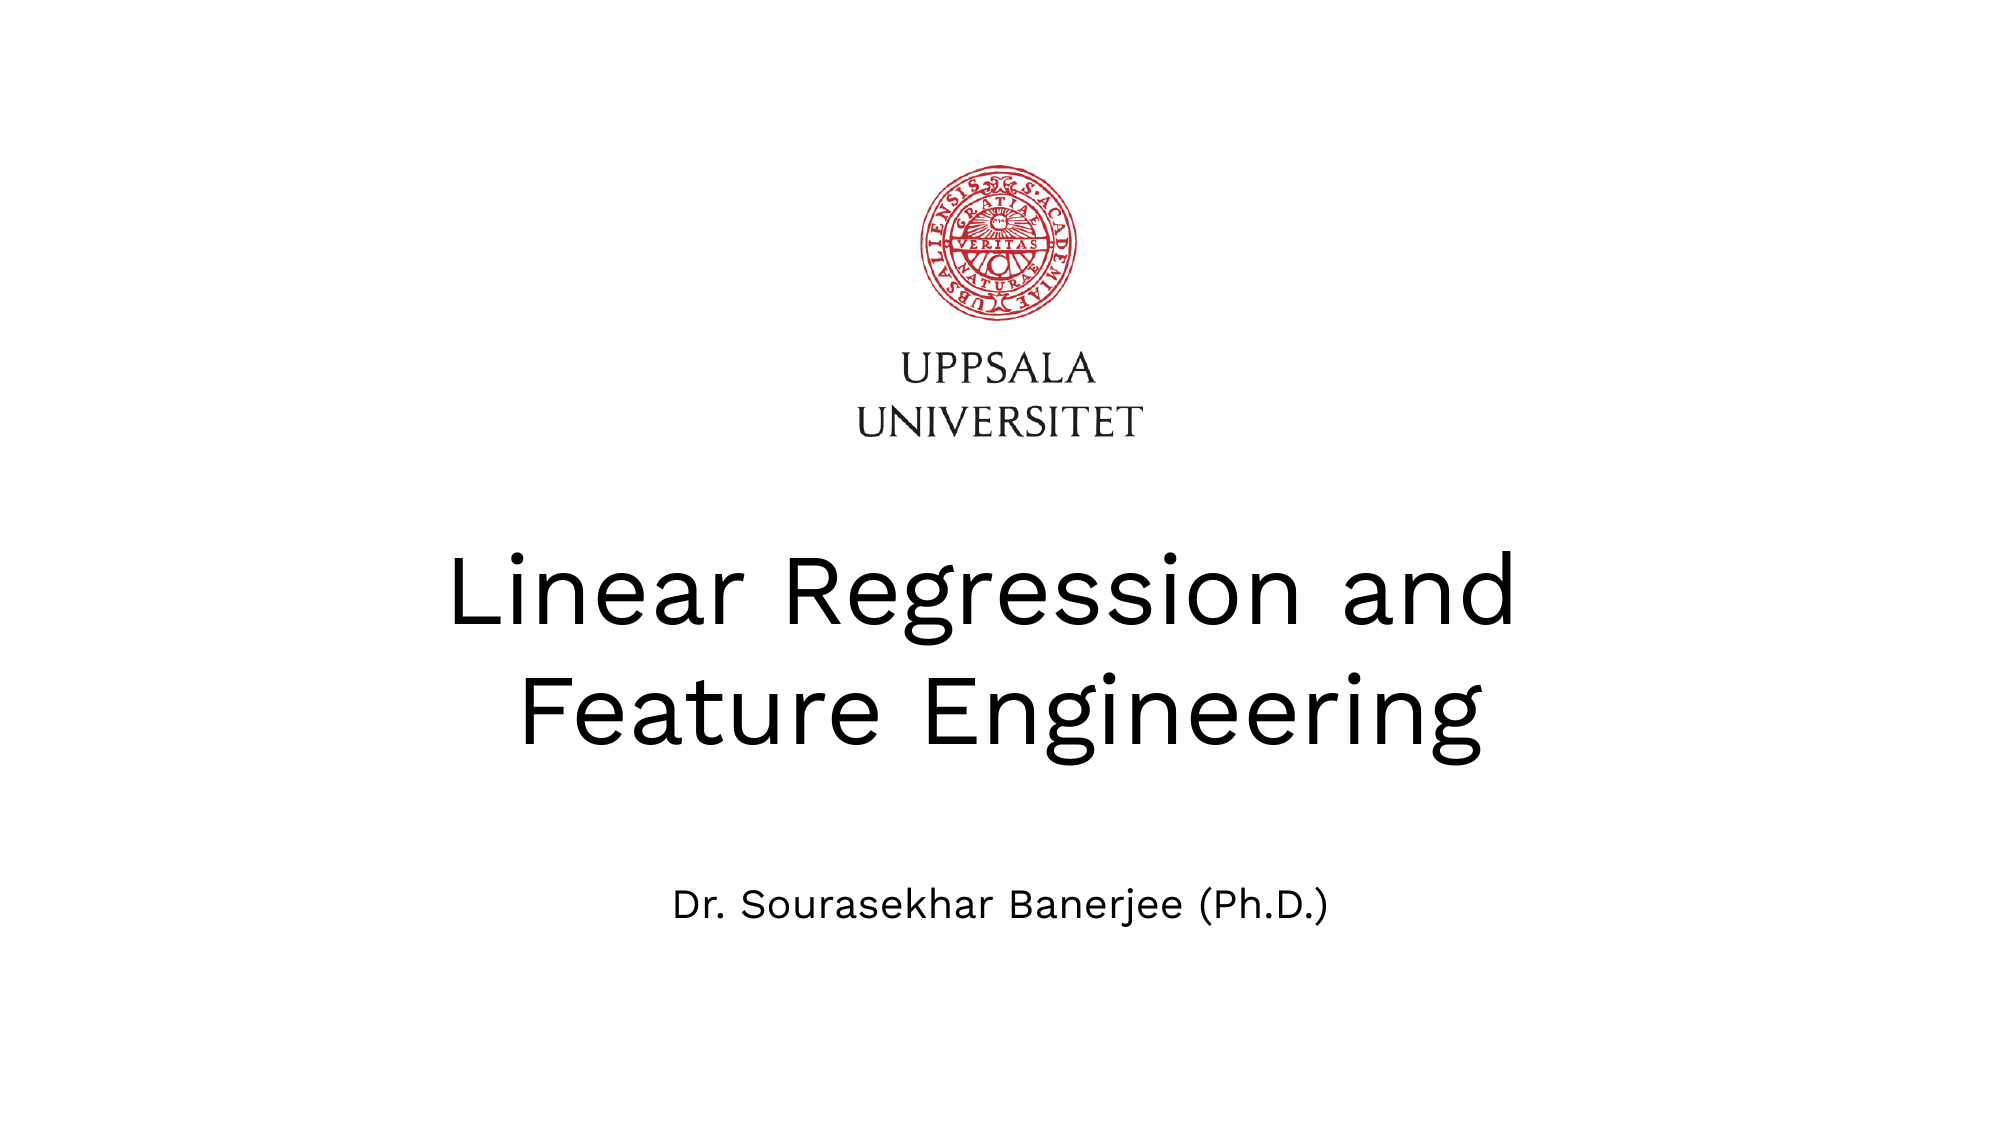

# Linear Regression and Feature Engineering
Dr. Sourasekhar Banerjee (Ph.D.)